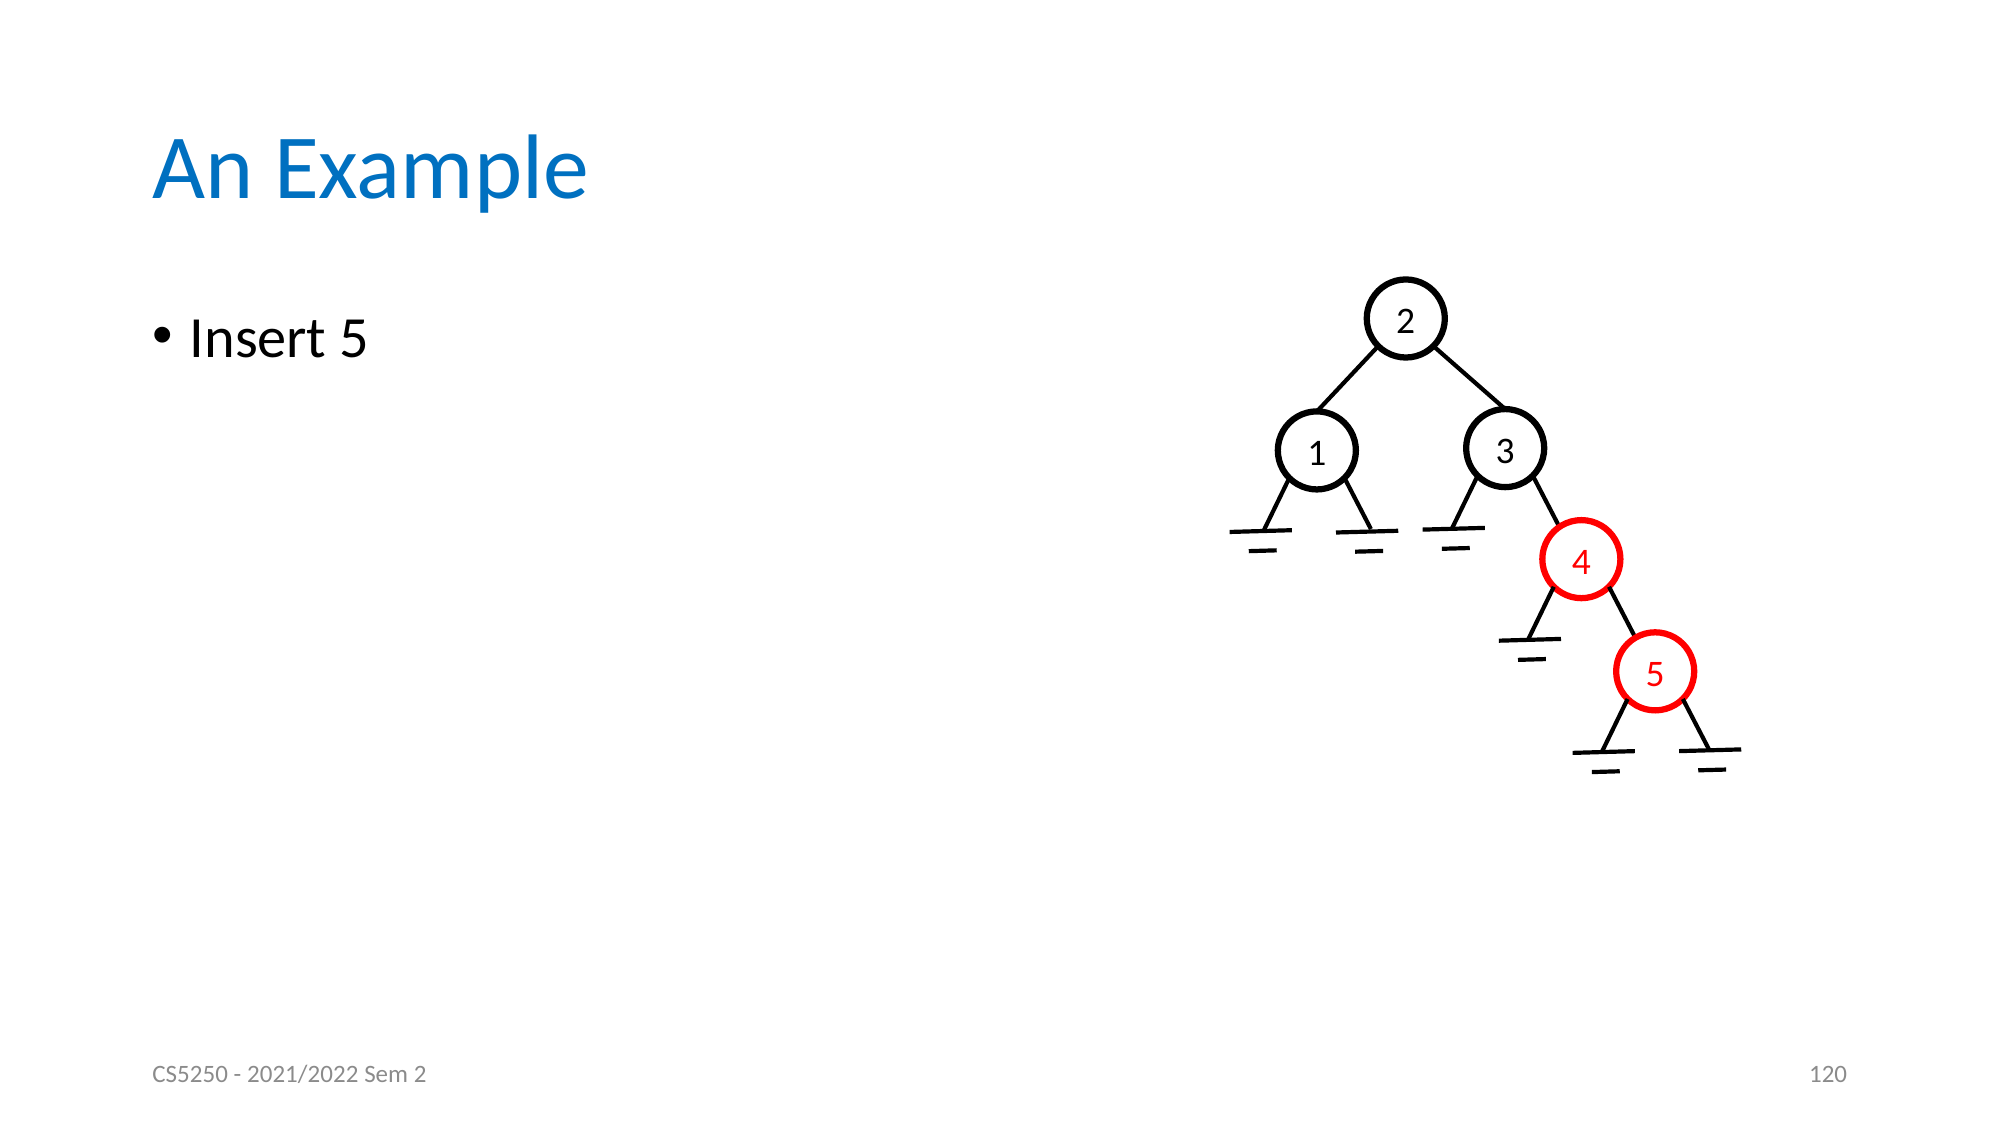

# An Example
2
Insert 5

3
1
4
5
CS5250 - 2021/2022 Sem 2
120